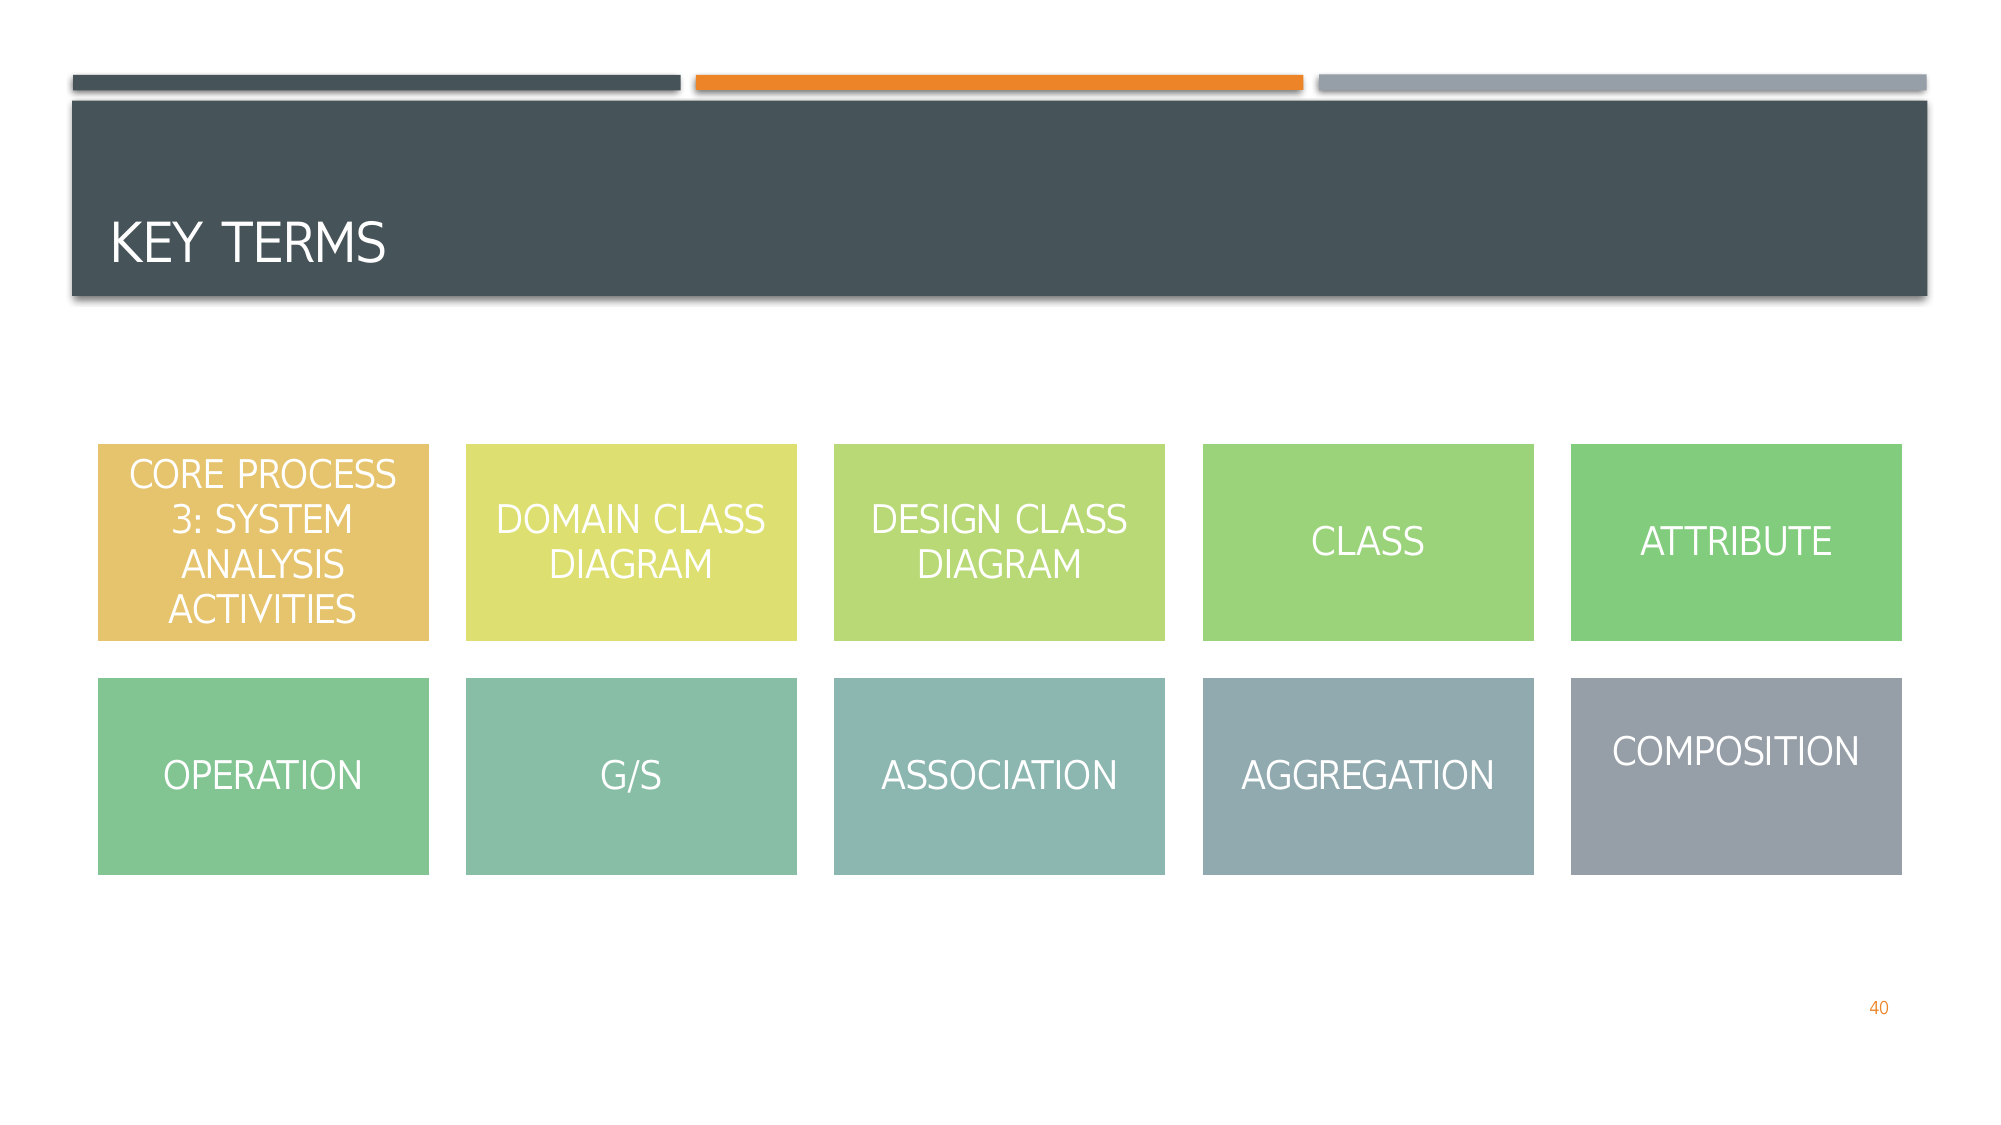

# KEY TERMS
CORE PROCESS 3: SYSTEM ANALYSIS ACTIVITIES
DOMAIN CLASS DIAGRAM
DESIGN CLASS DIAGRAM
CLASS
ATTRIBUTE
OPERATION
G/S
ASSOCIATION
AGGREGATION
COMPOSITION
40